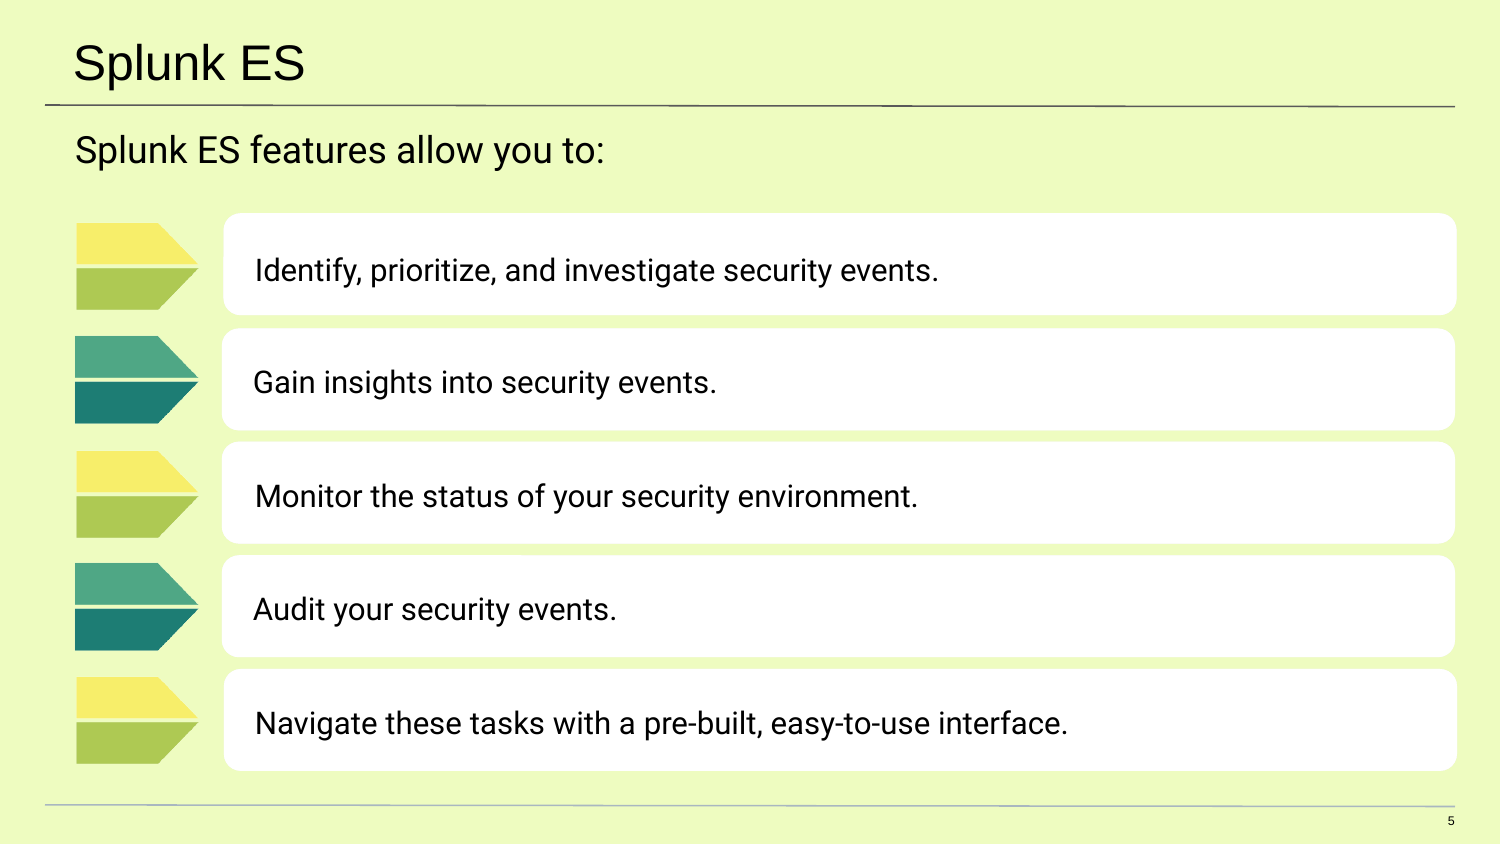

# Splunk ES
Splunk ES features allow you to:

Identify, prioritize, and investigate security events.

Gain insights into security events.

Monitor the status of your security environment.
Audit your security events.

Navigate these tasks with a pre-built, easy-to-use interface.

5